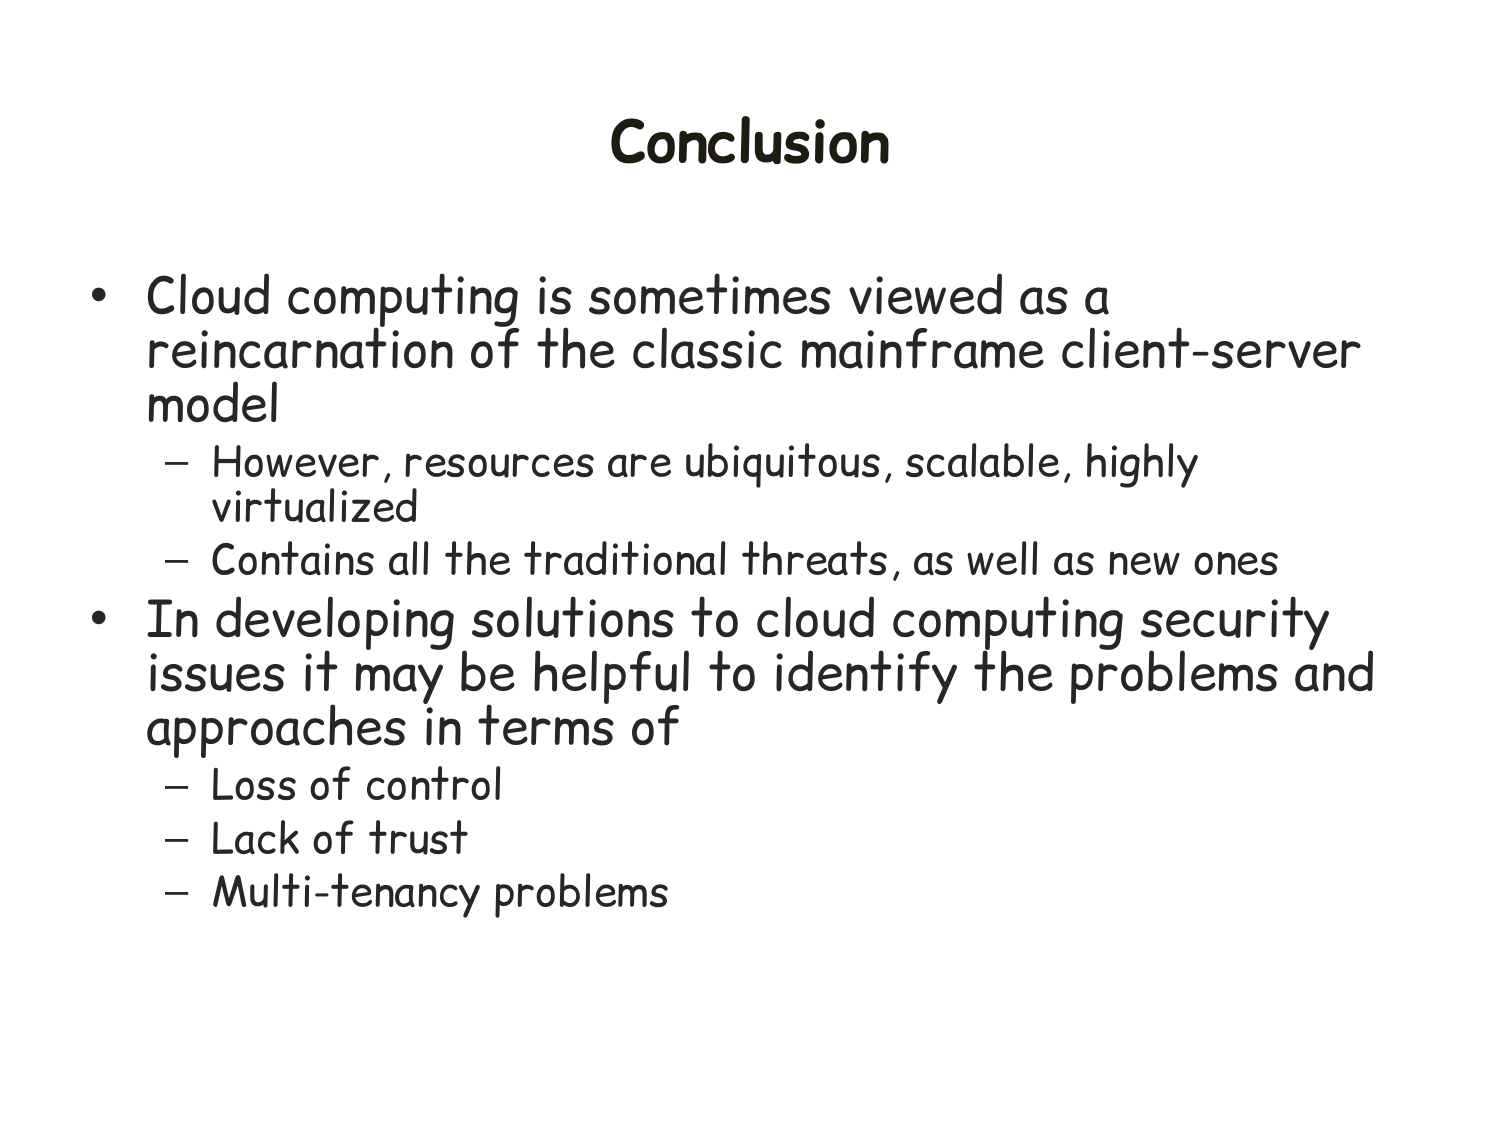

# Conclusion
Cloud computing is sometimes viewed as a reincarnation of the classic mainframe client-server model
However, resources are ubiquitous, scalable, highly virtualized
Contains all the traditional threats, as well as new ones
In developing solutions to cloud computing security issues it may be helpful to identify the problems and approaches in terms of
Loss of control
Lack of trust
Multi-tenancy problems